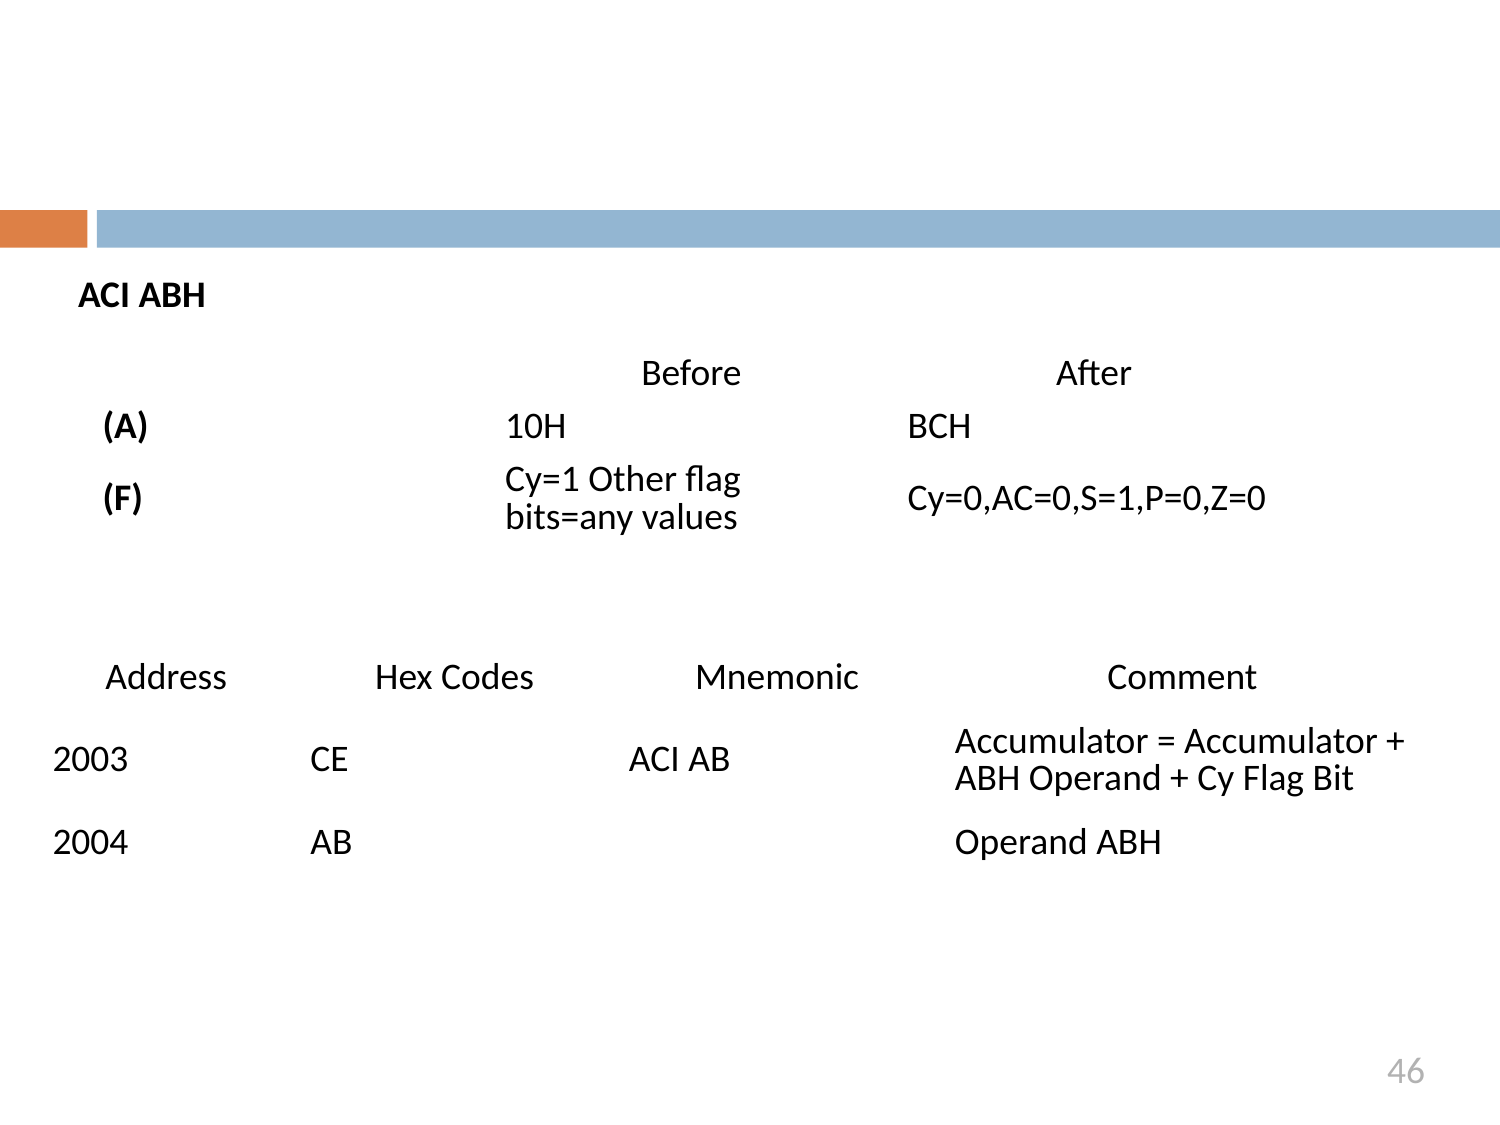

ACI ABH
|  | Before | After |
| --- | --- | --- |
| (A) | 10H | BCH |
| (F) | Cy=1 Other flag bits=any values | Cy=0,AC=0,S=1,P=0,Z=0 |
| Address | Hex Codes | Mnemonic | Comment |
| --- | --- | --- | --- |
| 2003 | CE | ACI AB | Accumulator = Accumulator + ABH Operand + Cy Flag Bit |
| 2004 | AB |  | Operand ABH |
46